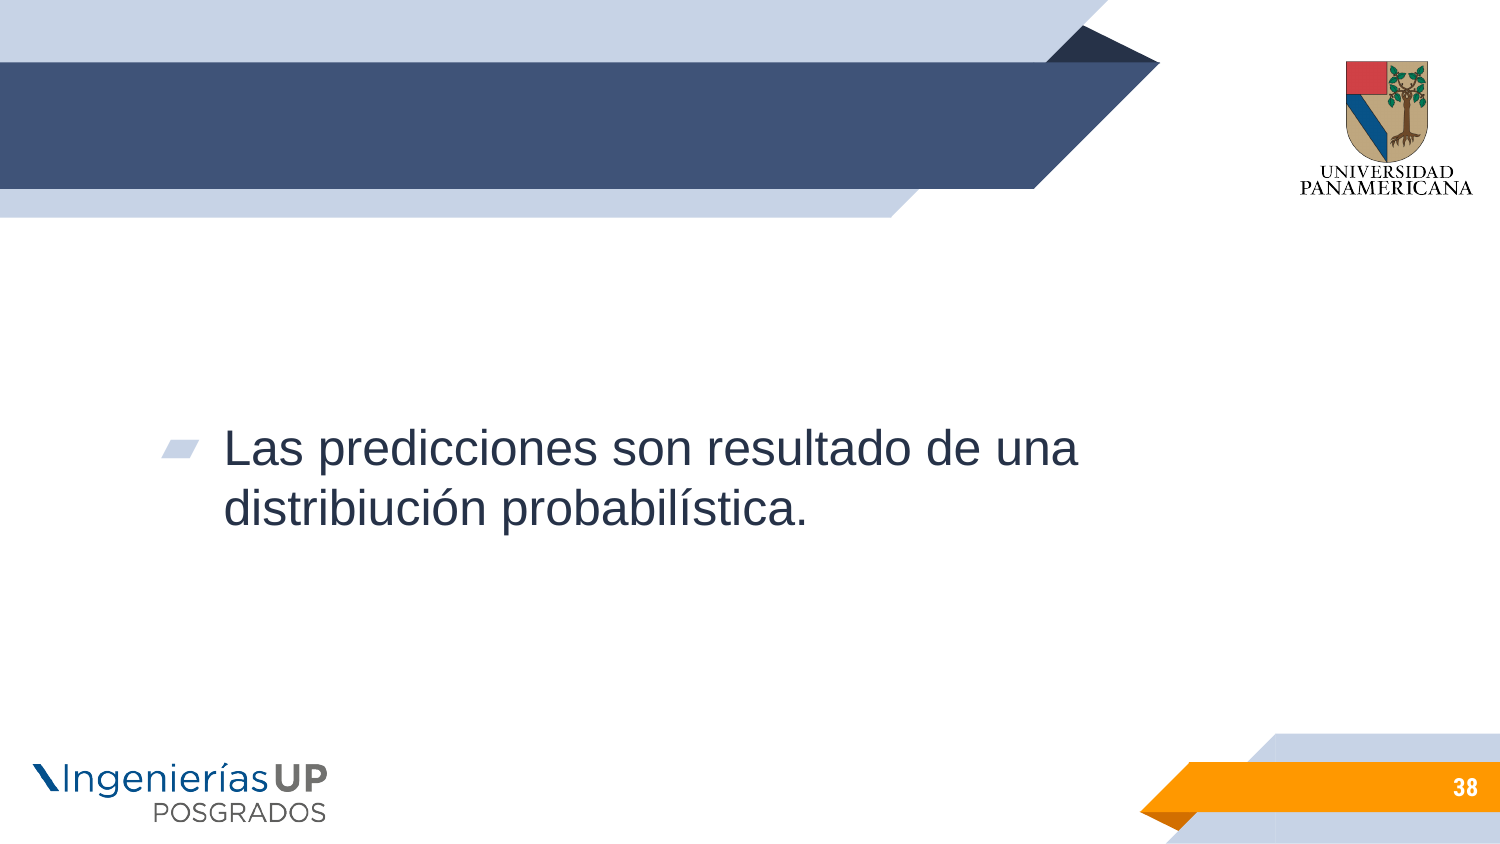

#
Las predicciones son resultado de una distribiución probabilística.
38